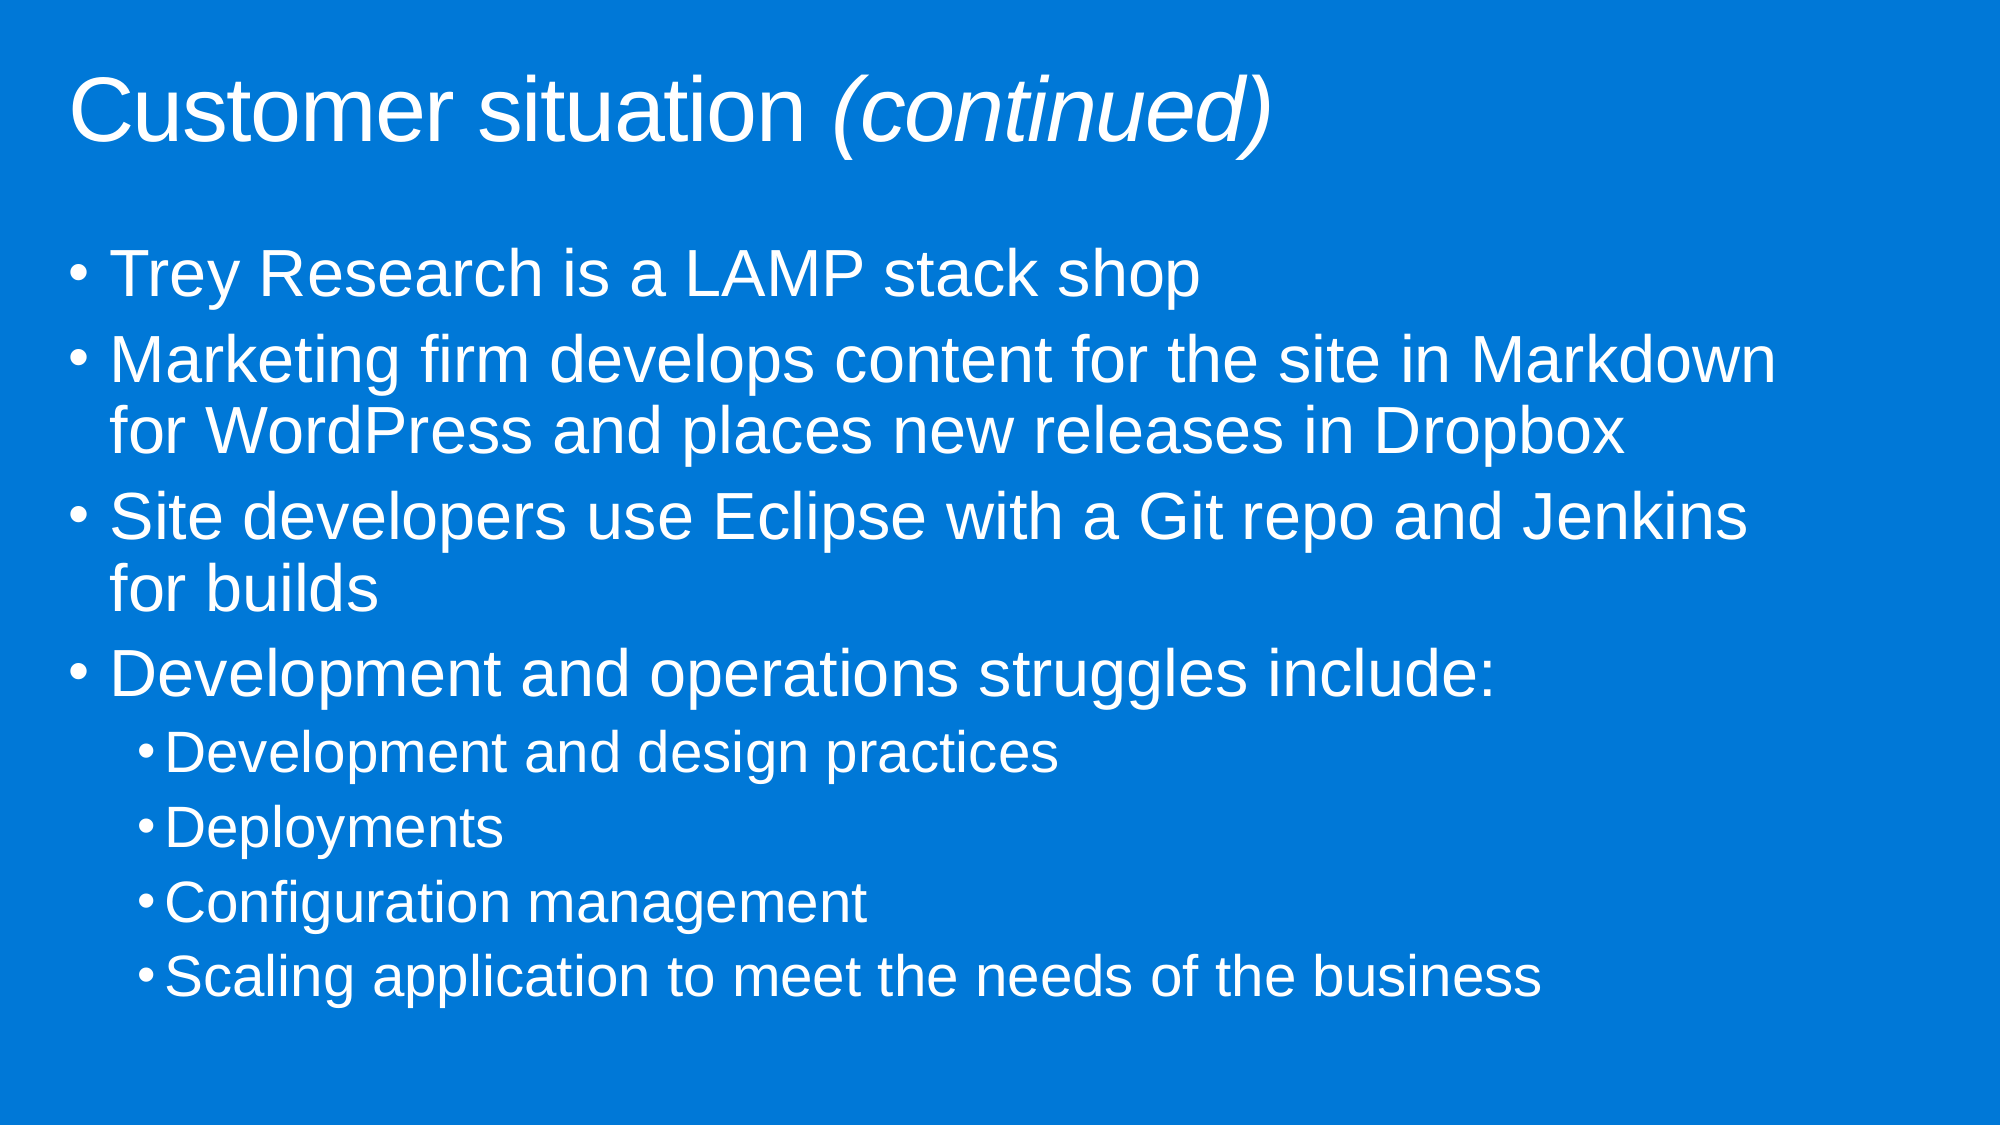

# Customer situation (continued)
Trey Research is a LAMP stack shop
Marketing firm develops content for the site in Markdown for WordPress and places new releases in Dropbox
Site developers use Eclipse with a Git repo and Jenkins for builds
Development and operations struggles include:
Development and design practices
Deployments
Configuration management
Scaling application to meet the needs of the business